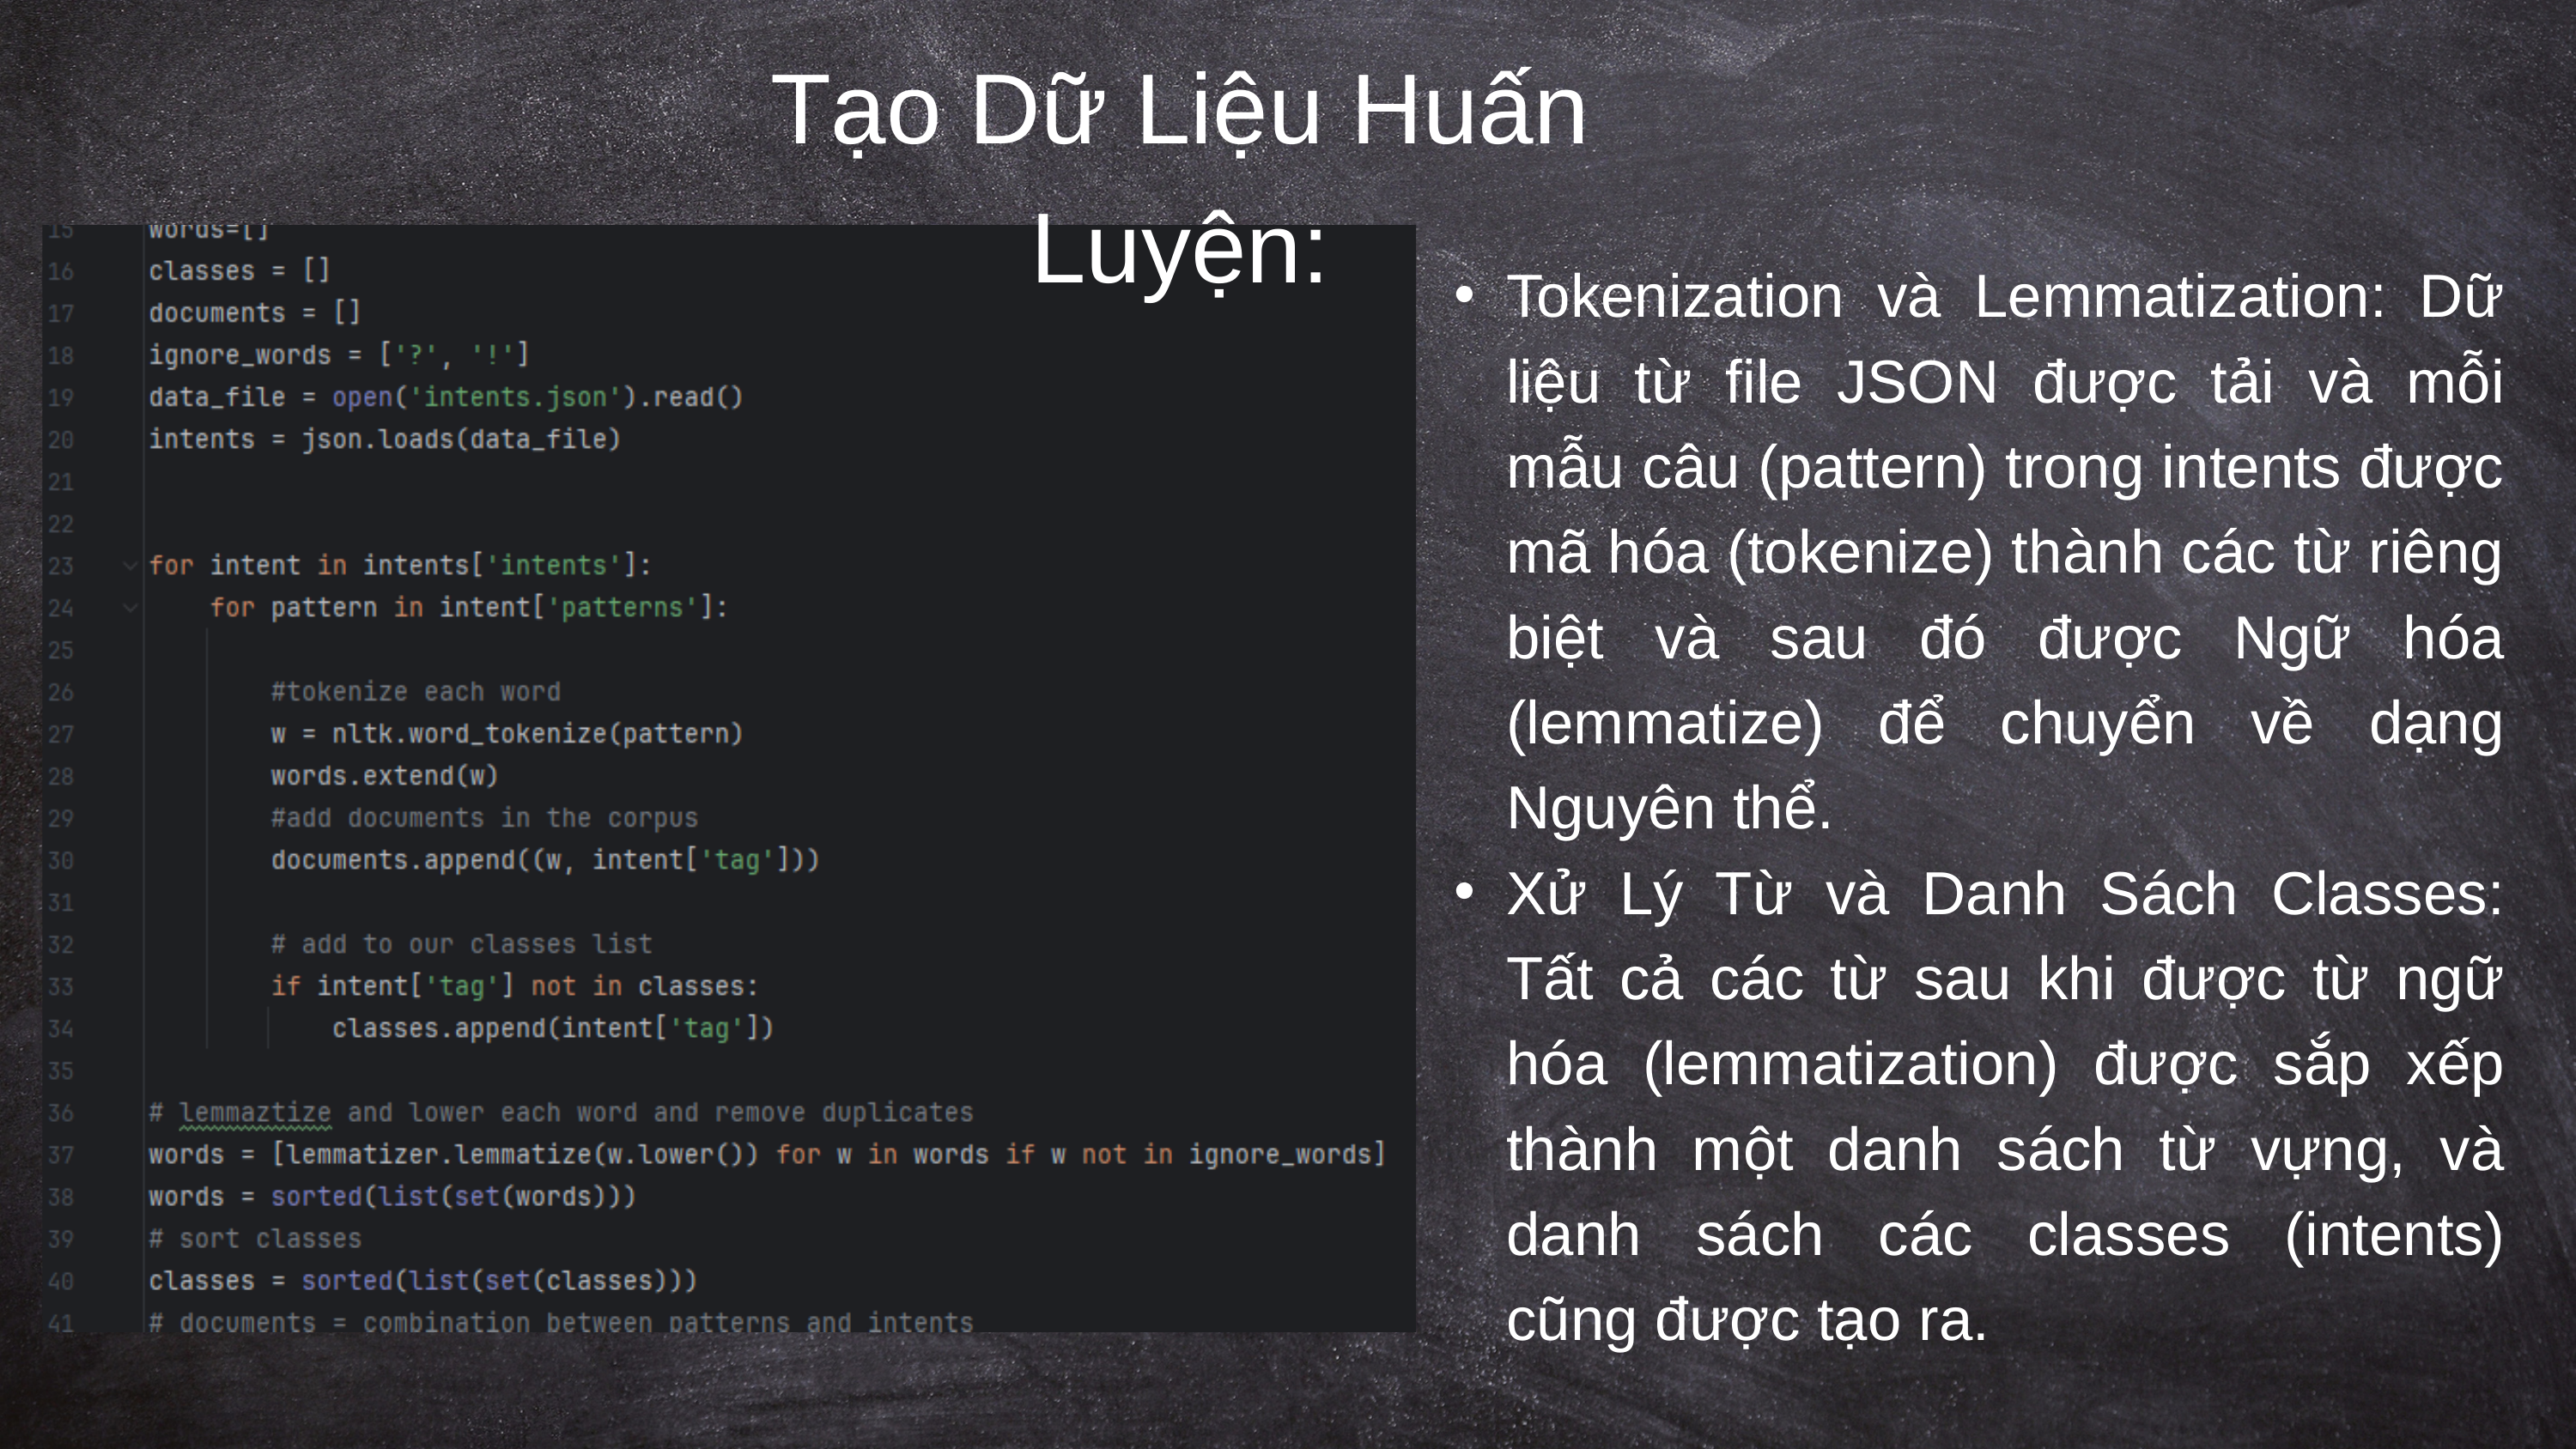

Tạo Dữ Liệu Huấn Luyện:

Tokenization và Lemmatization: Dữ liệu từ file JSON được tải và mỗi mẫu câu (pattern) trong intents được mã hóa (tokenize) thành các từ riêng biệt và sau đó được Ngữ hóa (lemmatize) để chuyển về dạng Nguyên thể.
Xử Lý Từ và Danh Sách Classes: Tất cả các từ sau khi được từ ngữ hóa (lemmatization) được sắp xếp thành một danh sách từ vựng, và danh sách các classes (intents) cũng được tạo ra.